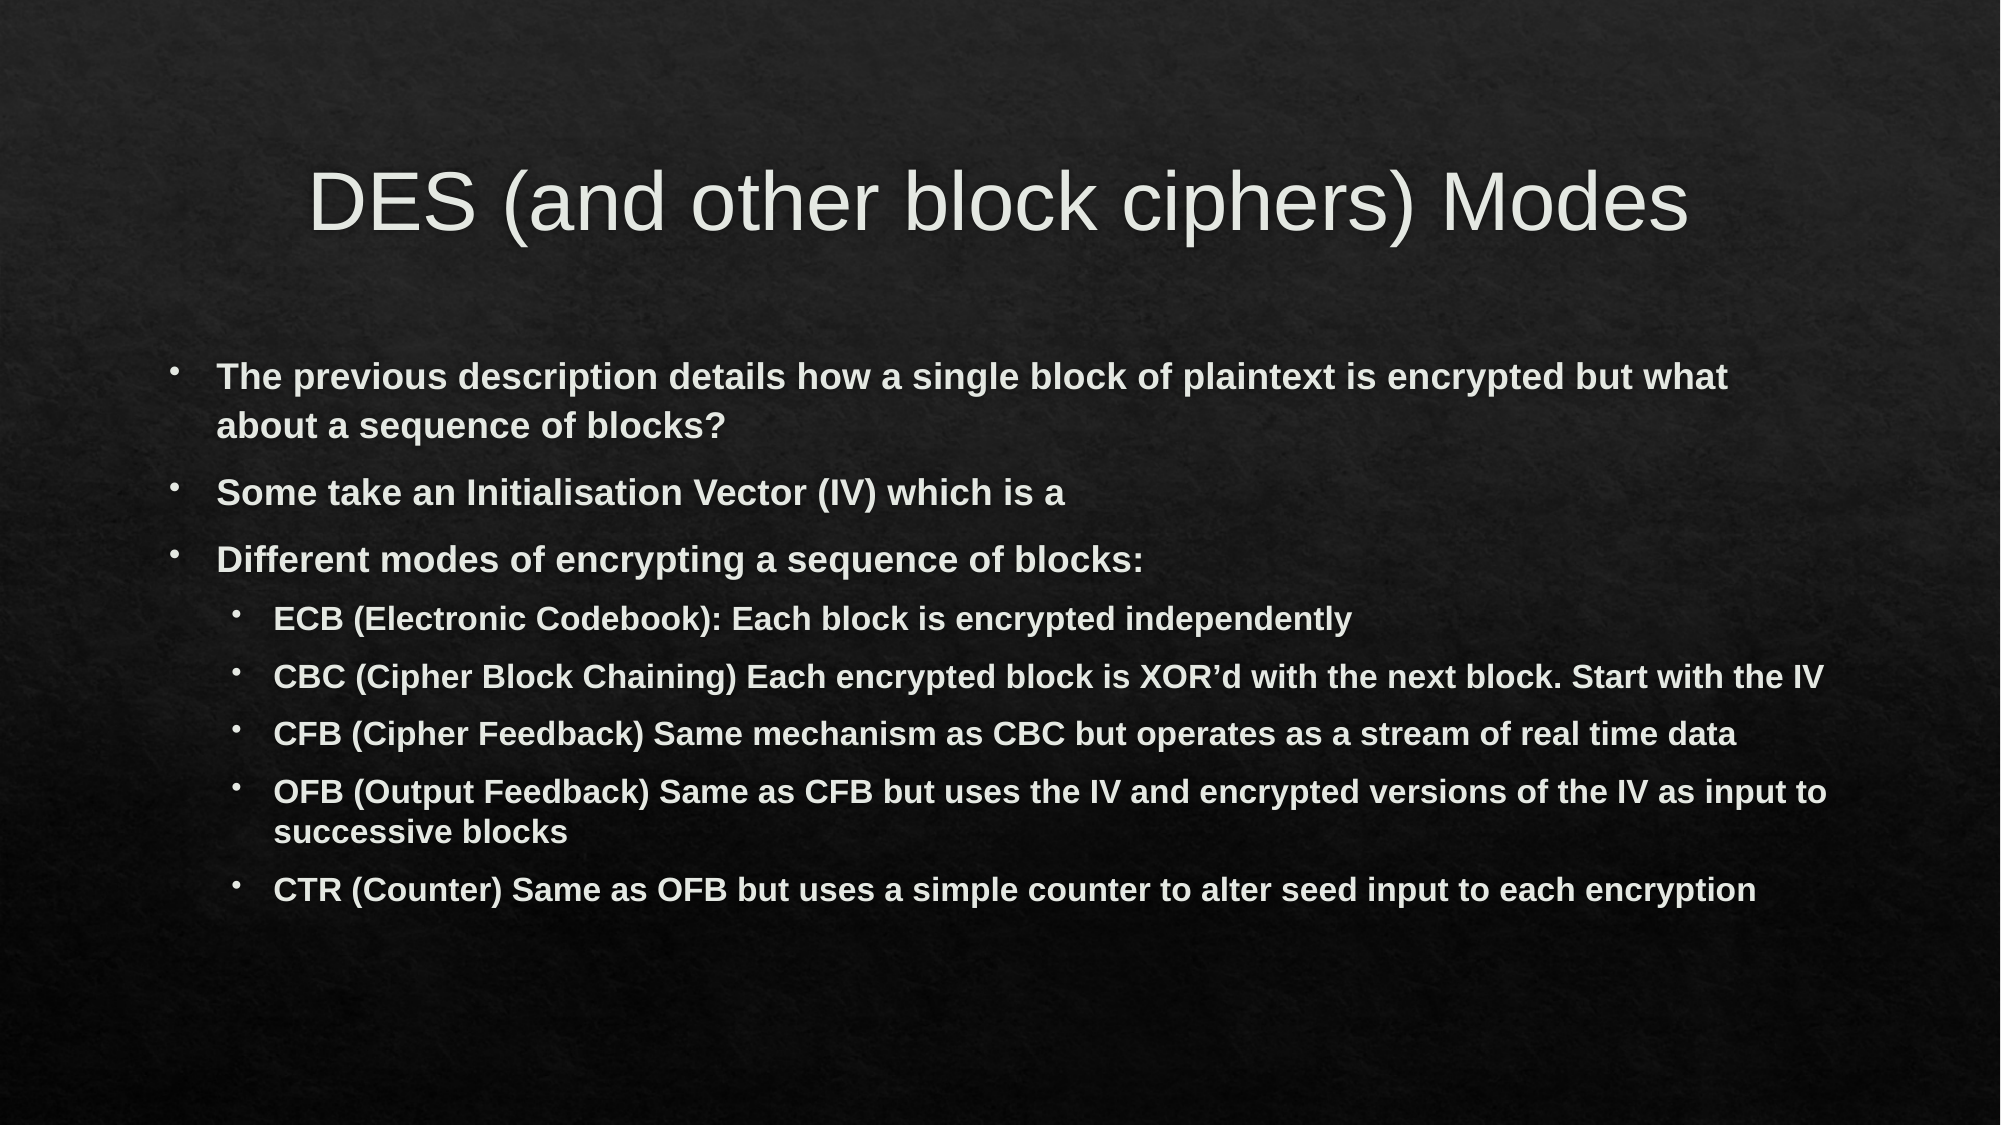

# DES (and other block ciphers) Modes
The previous description details how a single block of plaintext is encrypted but what about a sequence of blocks?
Some take an Initialisation Vector (IV) which is a
Different modes of encrypting a sequence of blocks:
ECB (Electronic Codebook): Each block is encrypted independently
CBC (Cipher Block Chaining) Each encrypted block is XOR’d with the next block. Start with the IV
CFB (Cipher Feedback) Same mechanism as CBC but operates as a stream of real time data
OFB (Output Feedback) Same as CFB but uses the IV and encrypted versions of the IV as input to successive blocks
CTR (Counter) Same as OFB but uses a simple counter to alter seed input to each encryption